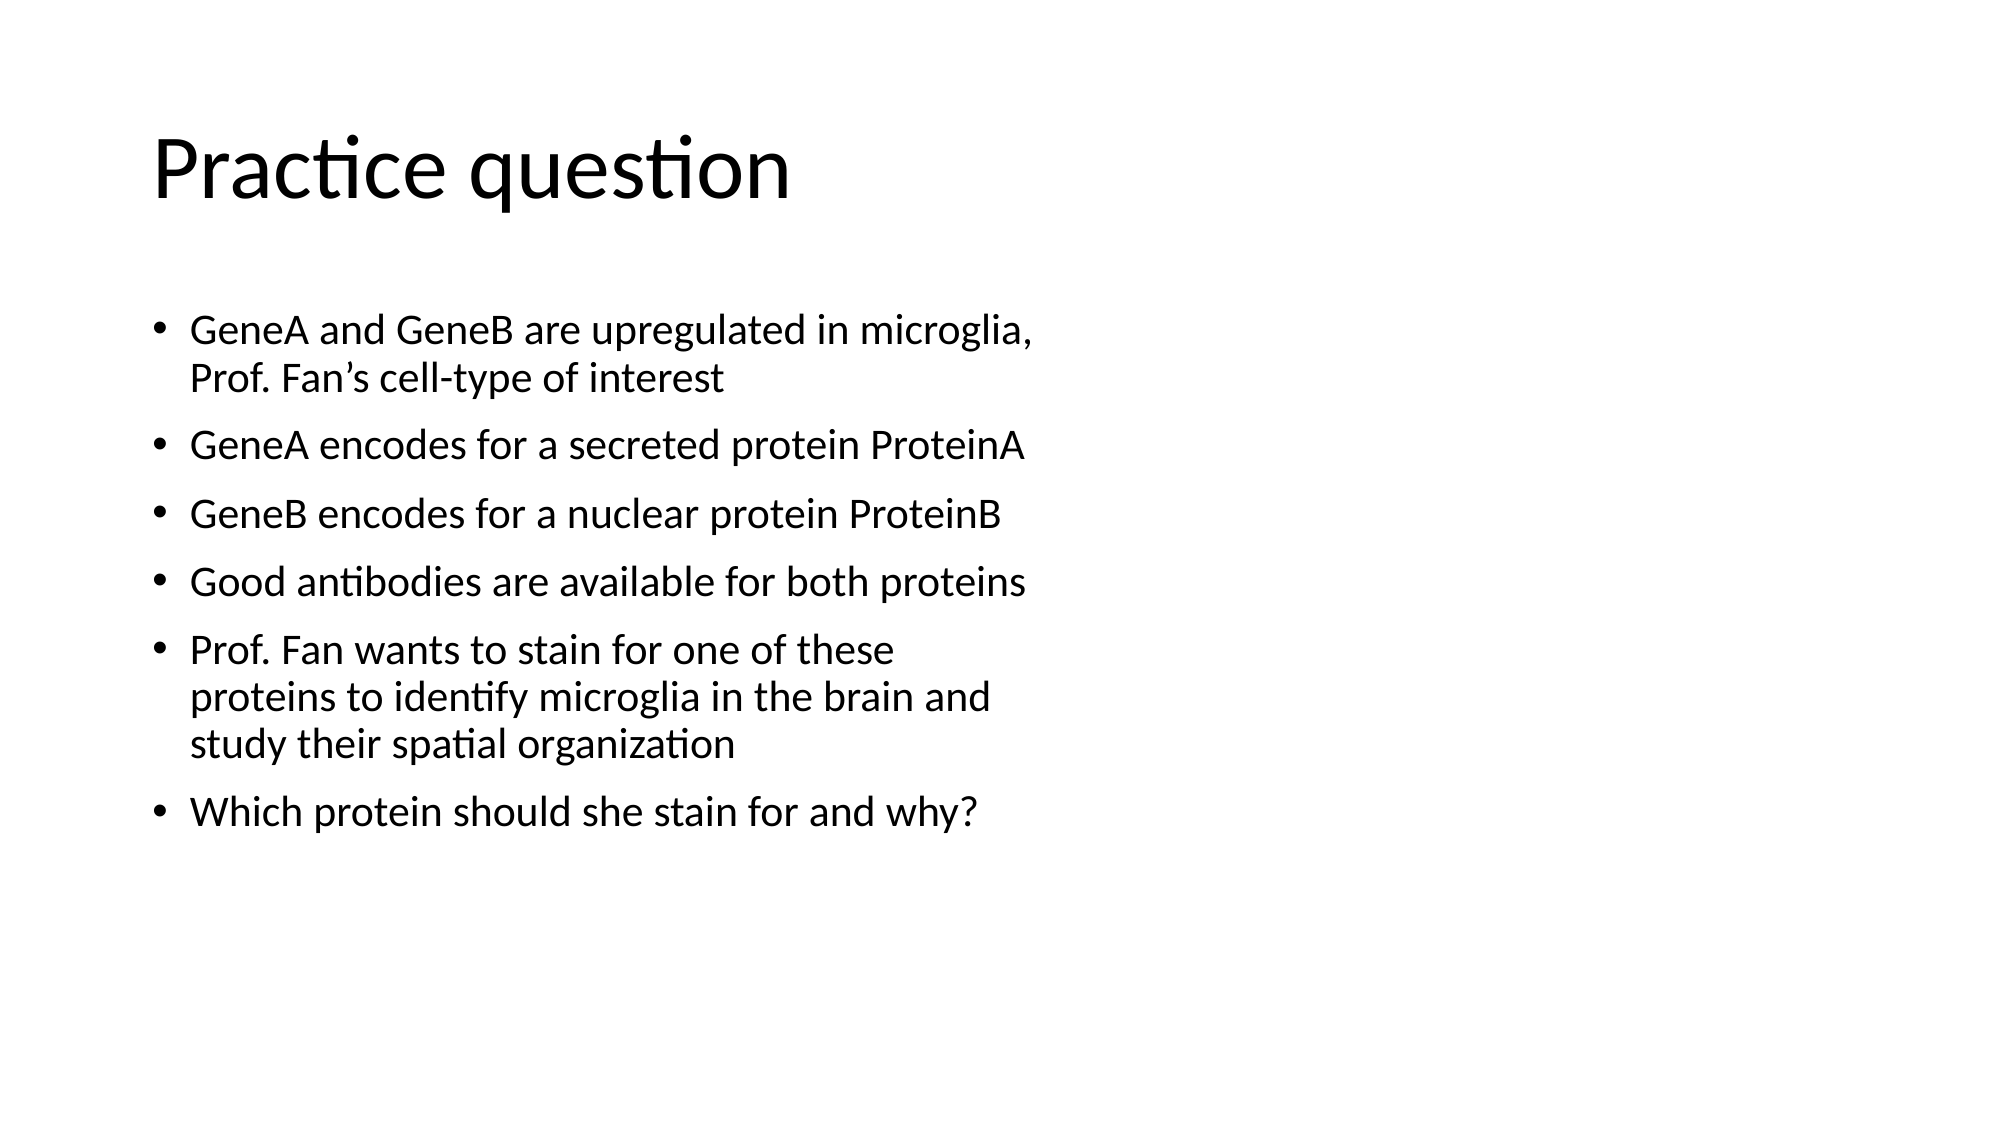

# Practice question
GeneA and GeneB are upregulated in microglia, Prof. Fan’s cell-type of interest
GeneA encodes for a secreted protein ProteinA
GeneB encodes for a nuclear protein ProteinB
Good antibodies are available for both proteins
Prof. Fan wants to stain for one of these proteins to identify microglia in the brain and study their spatial organization
Which protein should she stain for and why?